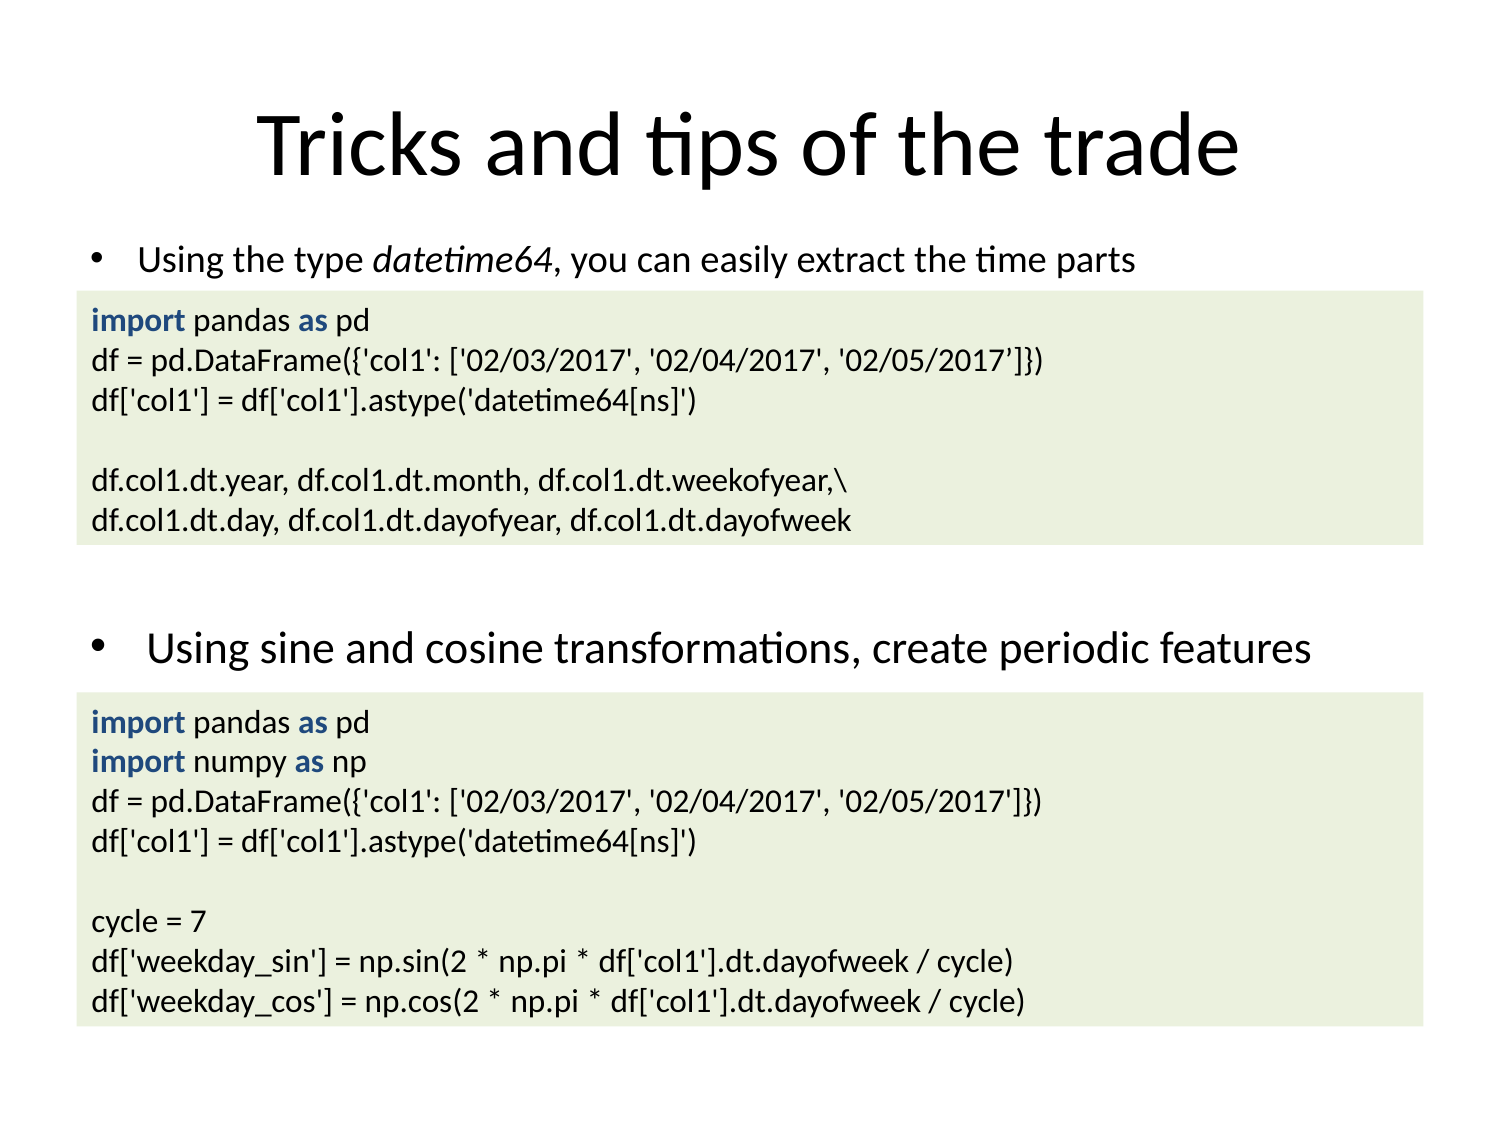

# Tricks and tips of the trade
Using the type datetime64, you can easily extract the time parts

.
import pandas as pd
df = pd.DataFrame({'col1': ['02/03/2017', '02/04/2017', '02/05/2017’]})
df['col1'] = df['col1'].astype('datetime64[ns]')

df.col1.dt.year, df.col1.dt.month, df.col1.dt.weekofyear,\
df.col1.dt.day, df.col1.dt.dayofyear, df.col1.dt.dayofweek
Using sine and cosine transformations, create periodic features
import pandas as pd
import numpy as np
df = pd.DataFrame({'col1': ['02/03/2017', '02/04/2017', '02/05/2017']})
df['col1'] = df['col1'].astype('datetime64[ns]')

cycle = 7
df['weekday_sin'] = np.sin(2 * np.pi * df['col1'].dt.dayofweek / cycle)
df['weekday_cos'] = np.cos(2 * np.pi * df['col1'].dt.dayofweek / cycle)